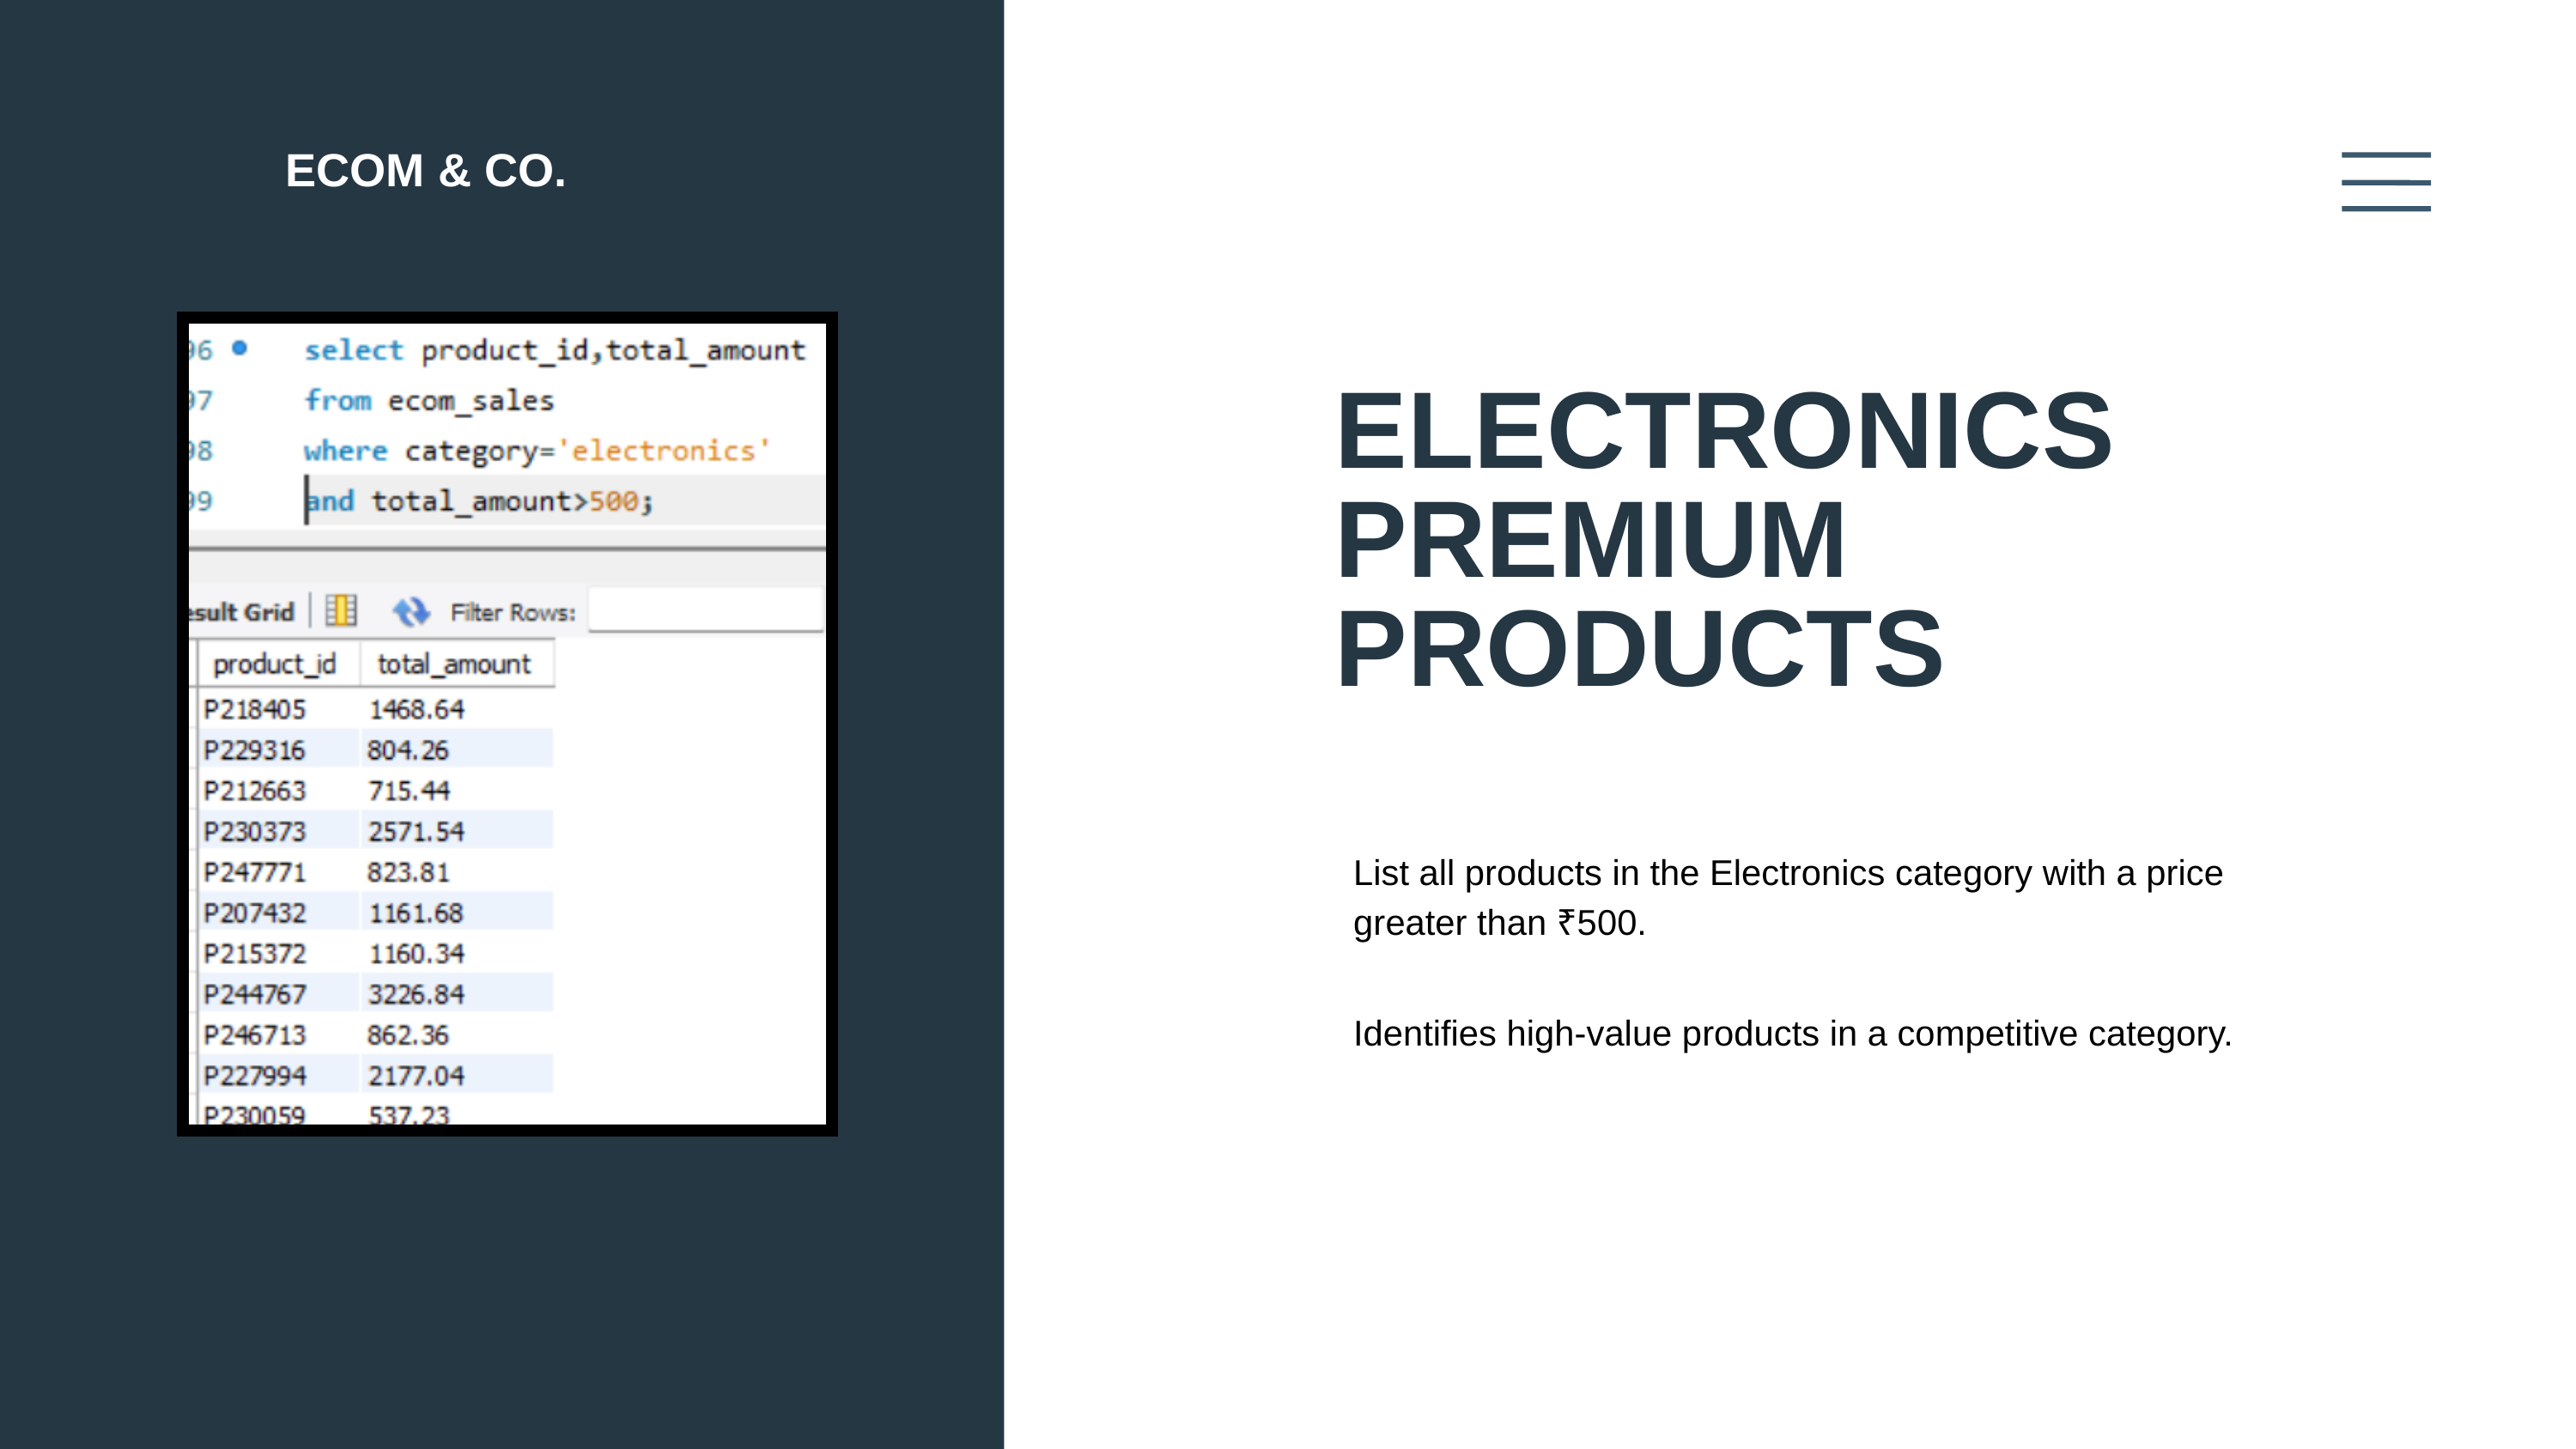

ECOM & CO.

ELECTRONICS PREMIUM PRODUCTS
List all products in the Electronics category with a price greater than ₹500.
Identifies high-value products in a competitive category.